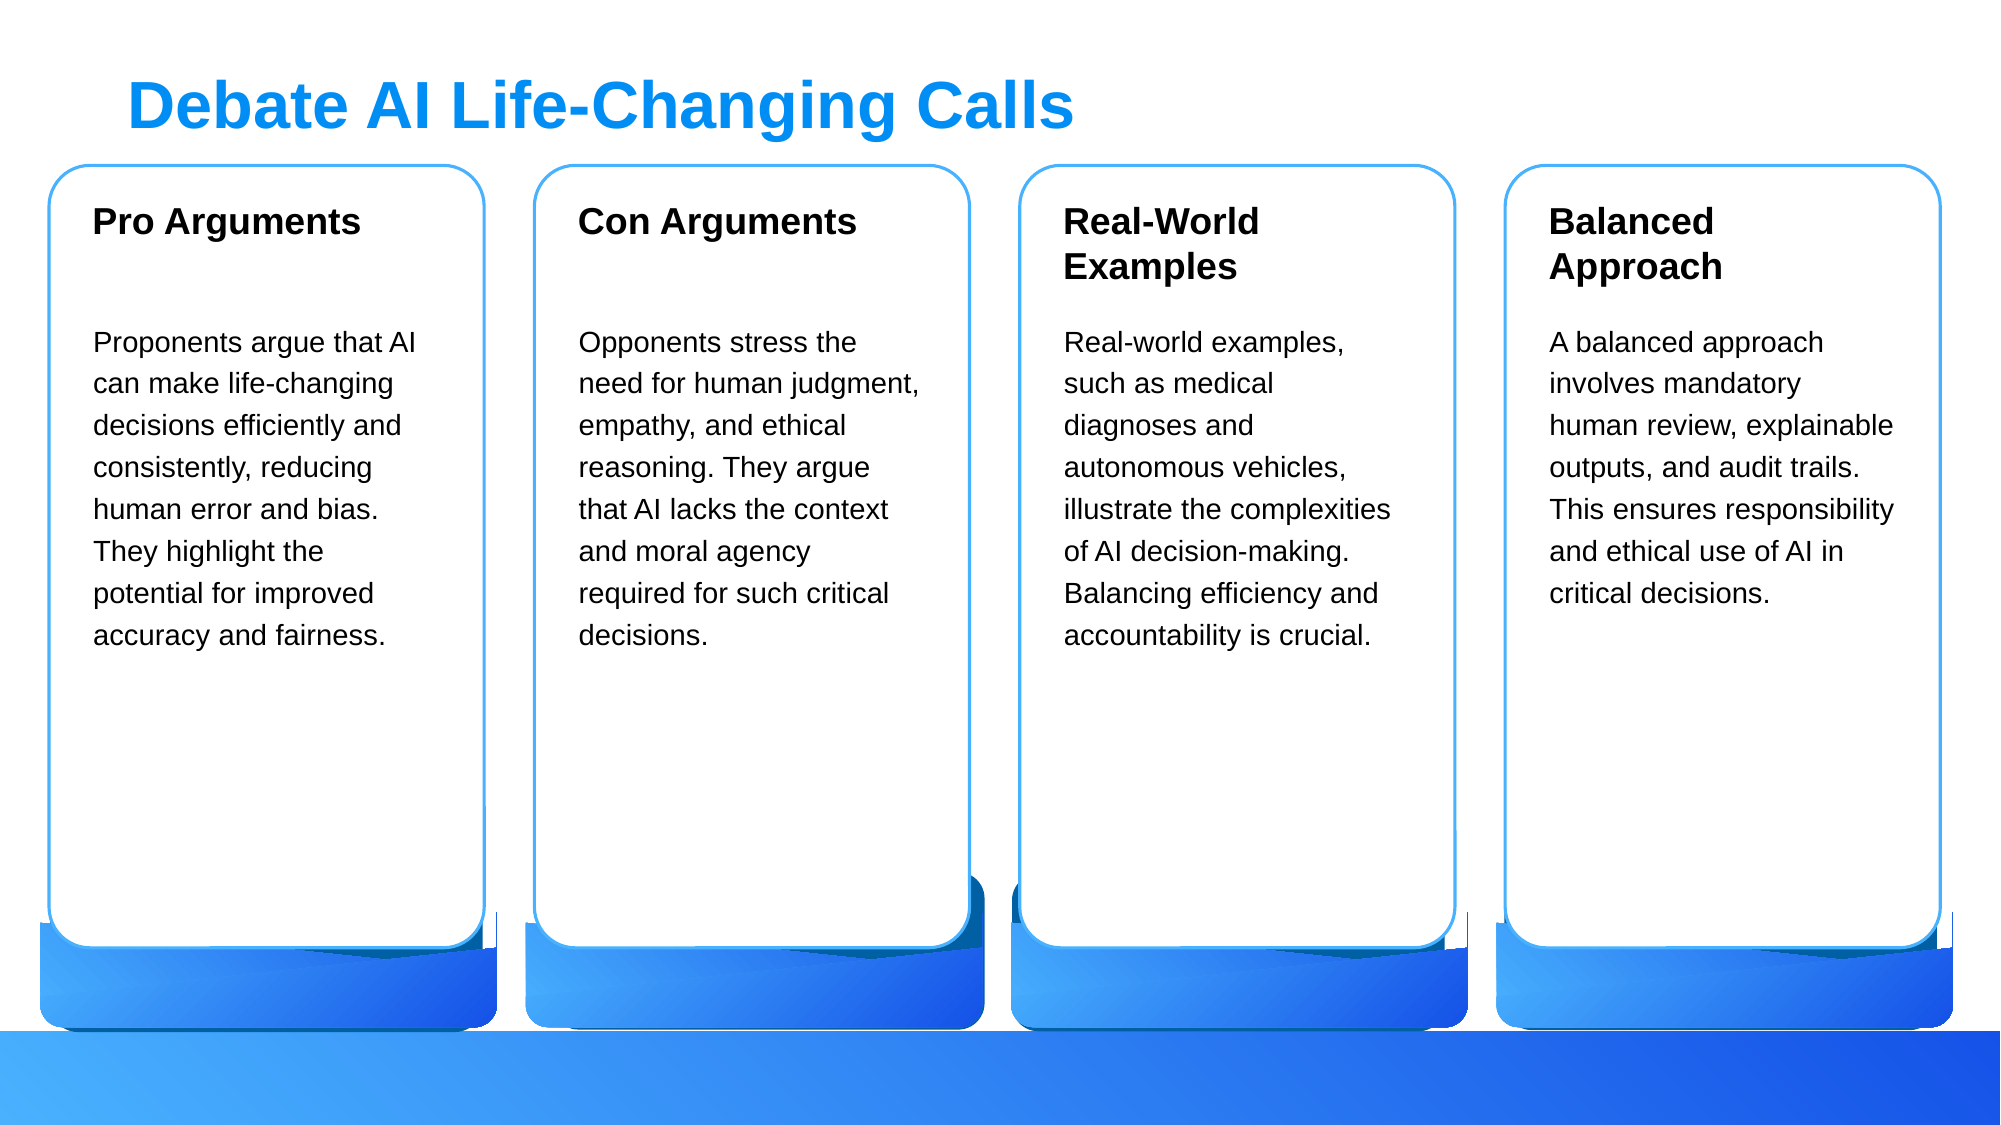

Debate AI Life-Changing Calls

Pro Arguments
Con Arguments
Real-World Examples
Balanced Approach
Proponents argue that AI can make life-changing decisions efficiently and consistently, reducing human error and bias. They highlight the potential for improved accuracy and fairness.
Opponents stress the need for human judgment, empathy, and ethical reasoning. They argue that AI lacks the context and moral agency required for such critical decisions.
Real-world examples, such as medical diagnoses and autonomous vehicles, illustrate the complexities of AI decision-making. Balancing efficiency and accountability is crucial.
A balanced approach involves mandatory human review, explainable outputs, and audit trails. This ensures responsibility and ethical use of AI in critical decisions.